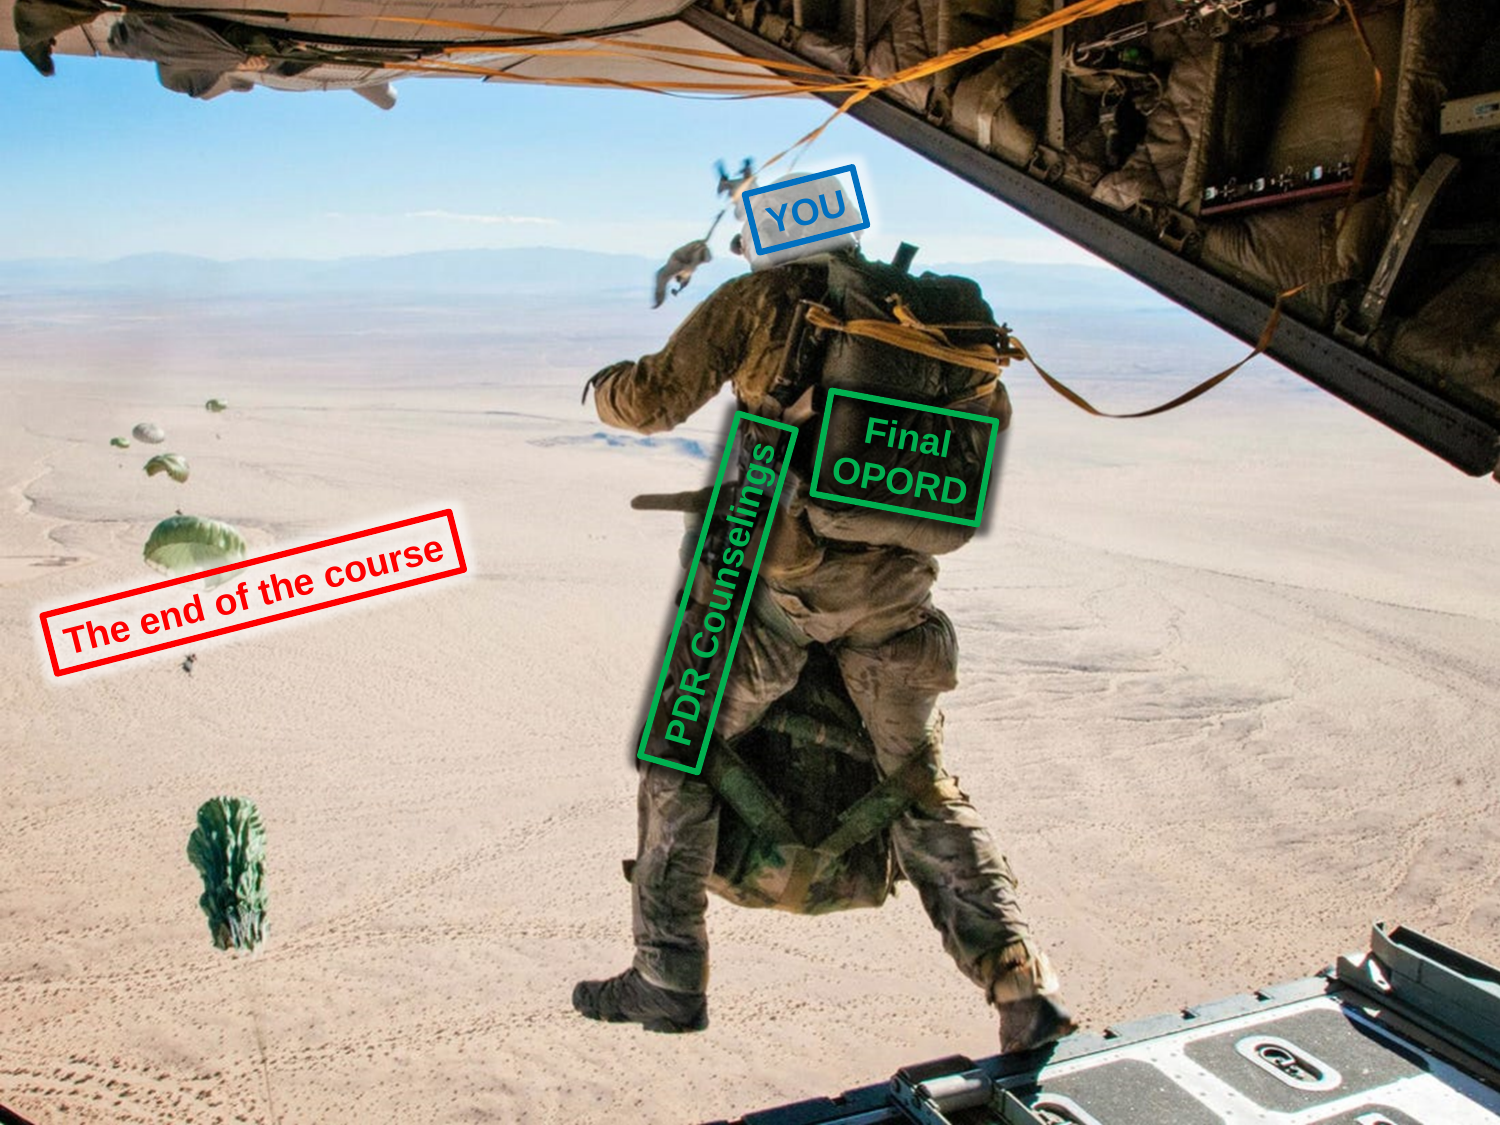

YOU
Final OPORD
The end of the course
PDR Counselings